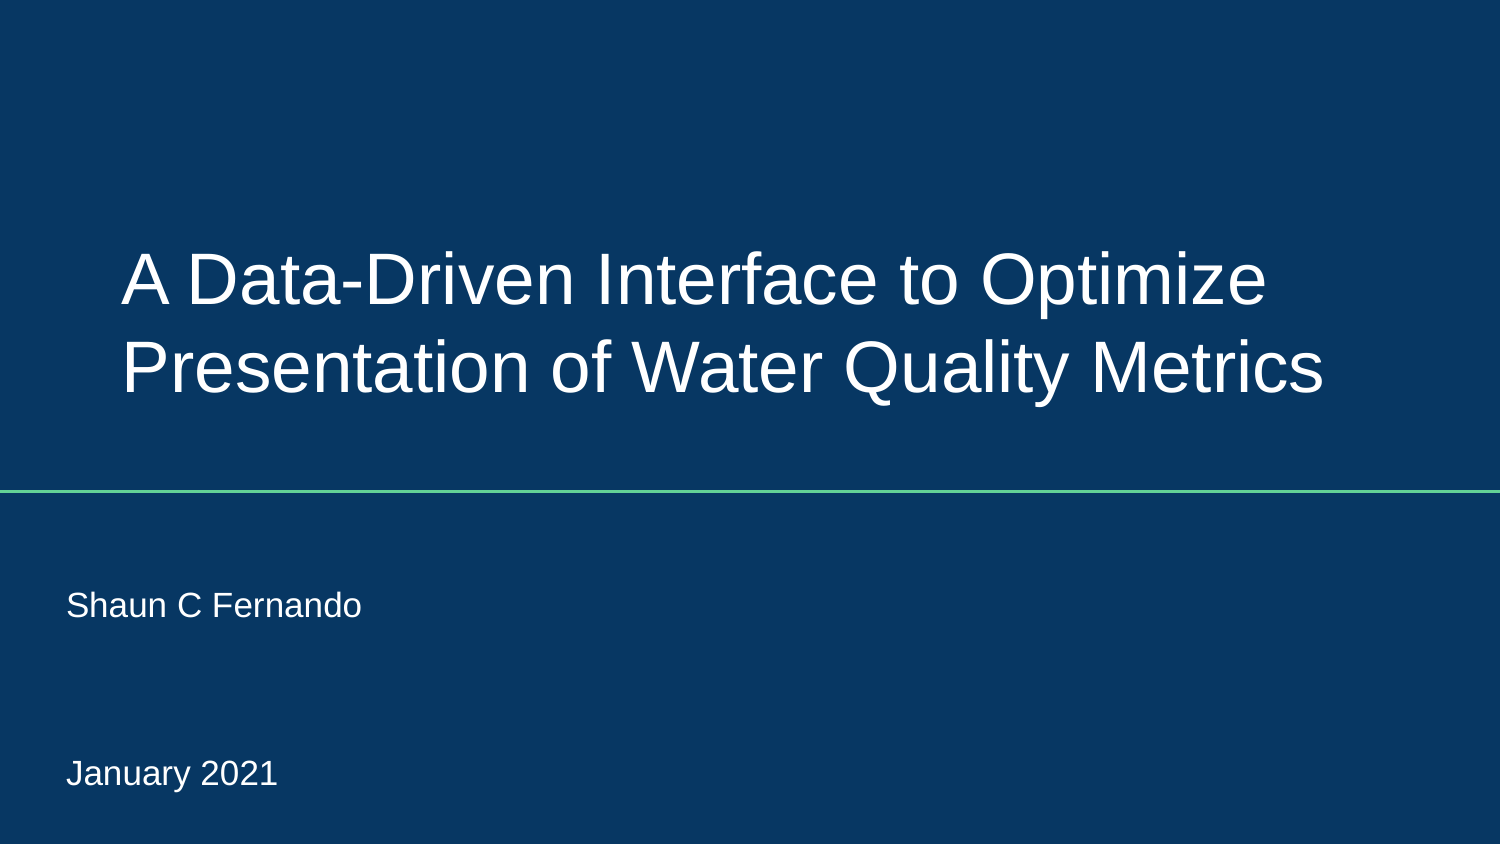

# A Data-Driven Interface to Optimize Presentation of Water Quality Metrics
Shaun C Fernando

January 2021